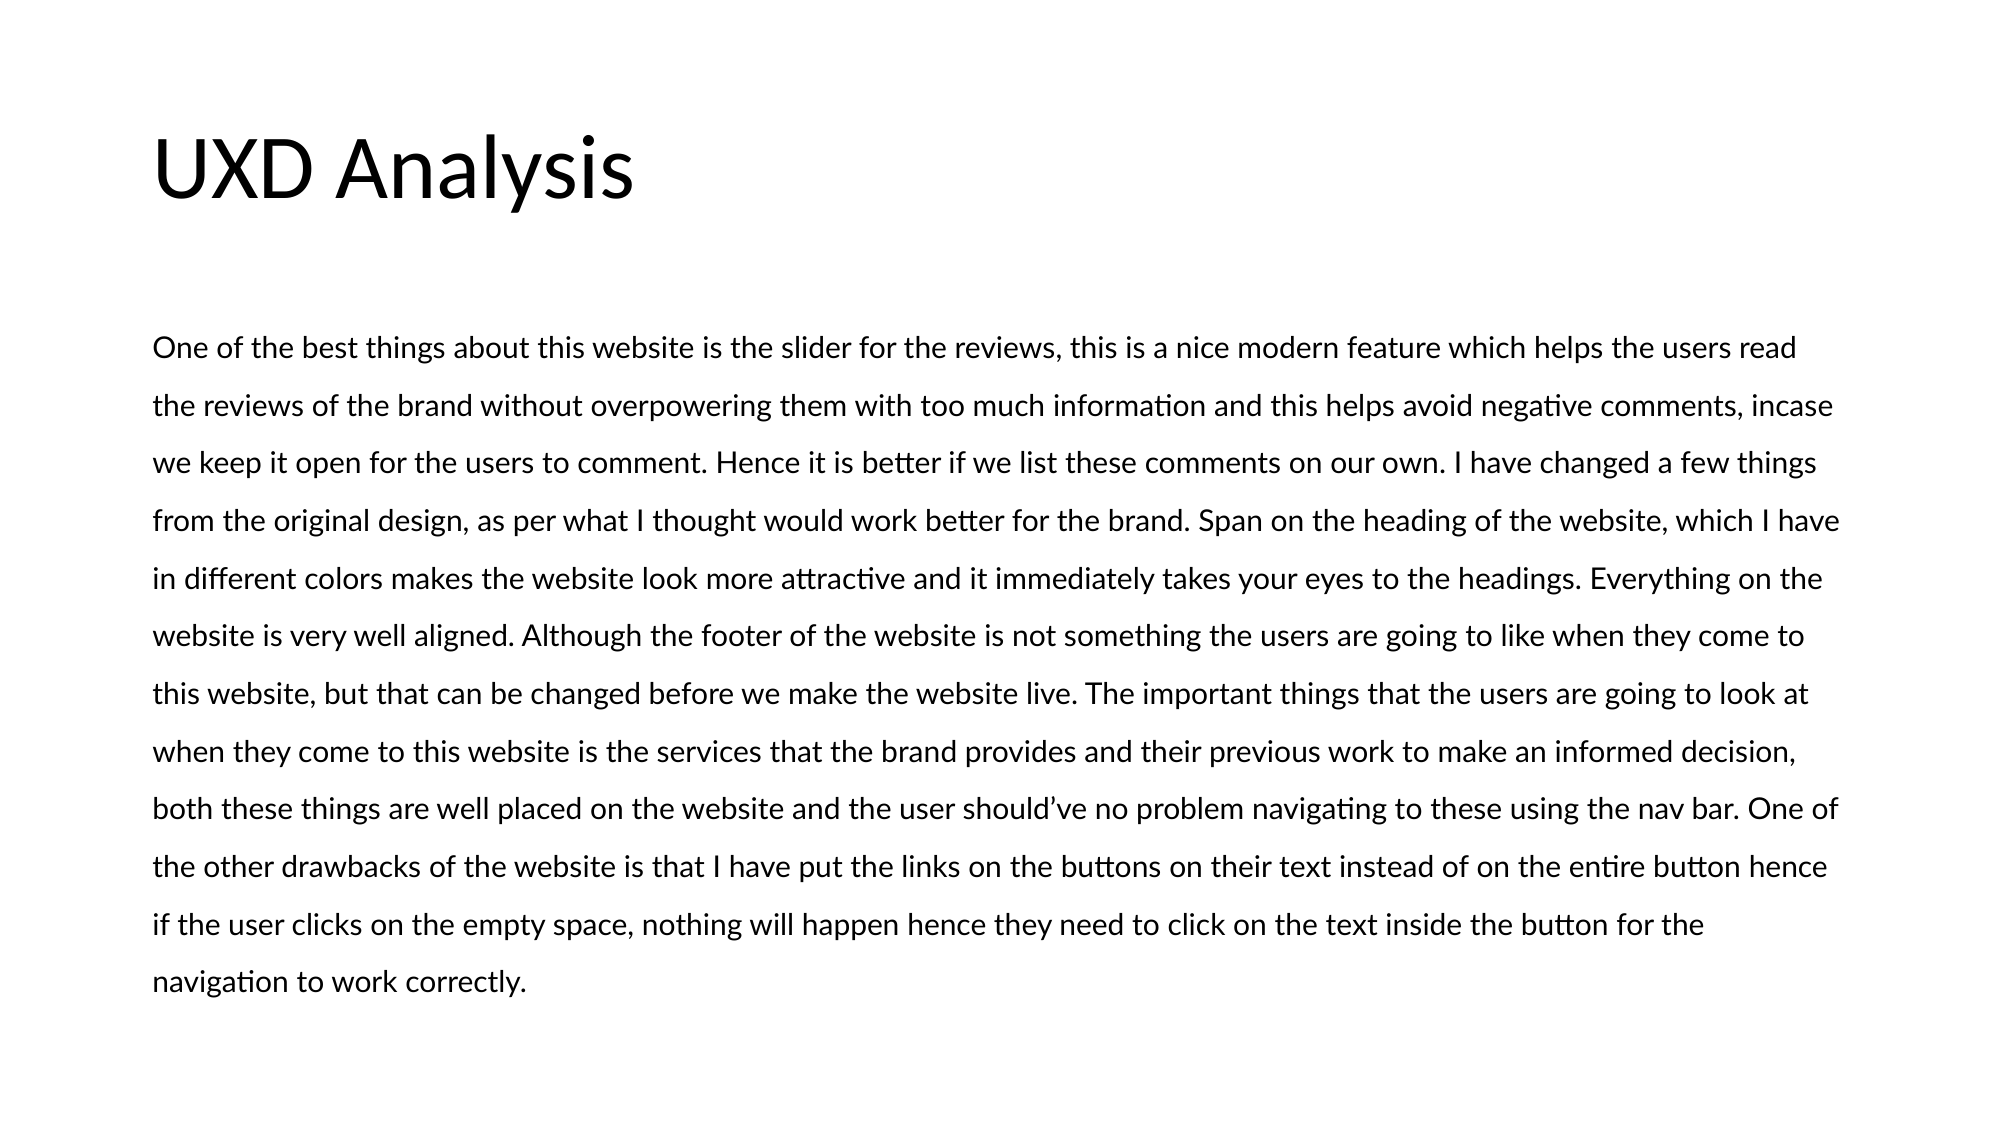

# UXD Analysis
One of the best things about this website is the slider for the reviews, this is a nice modern feature which helps the users read the reviews of the brand without overpowering them with too much information and this helps avoid negative comments, incase we keep it open for the users to comment. Hence it is better if we list these comments on our own. I have changed a few things from the original design, as per what I thought would work better for the brand. Span on the heading of the website, which I have in different colors makes the website look more attractive and it immediately takes your eyes to the headings. Everything on the website is very well aligned. Although the footer of the website is not something the users are going to like when they come to this website, but that can be changed before we make the website live. The important things that the users are going to look at when they come to this website is the services that the brand provides and their previous work to make an informed decision, both these things are well placed on the website and the user should’ve no problem navigating to these using the nav bar. One of the other drawbacks of the website is that I have put the links on the buttons on their text instead of on the entire button hence if the user clicks on the empty space, nothing will happen hence they need to click on the text inside the button for the navigation to work correctly.